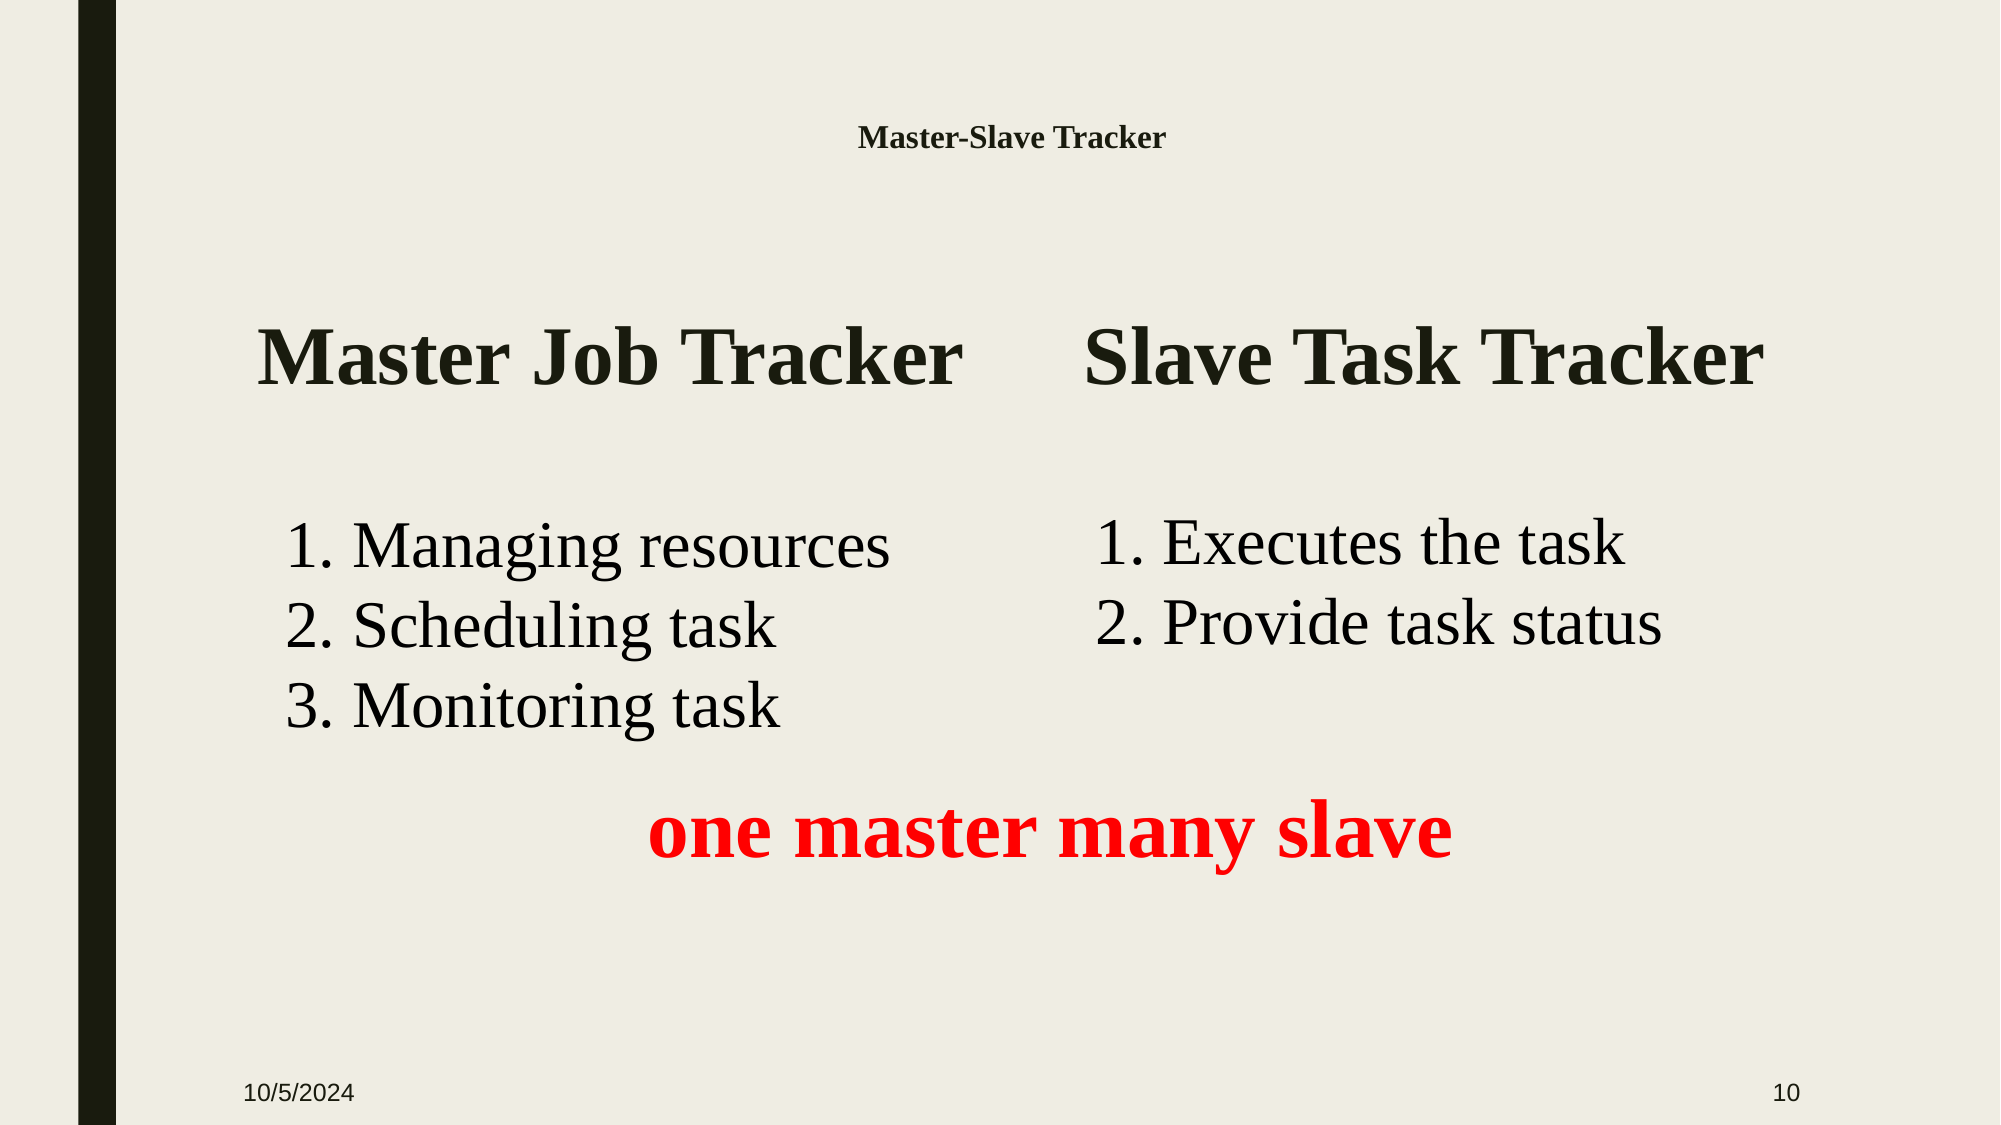

# Master-Slave Tracker
Master Job Tracker
Slave Task Tracker

1. Executes the task
2. Provide task status

1. Managing resources
2. Scheduling task
3. Monitoring task
one master many slave
10/5/2024
10